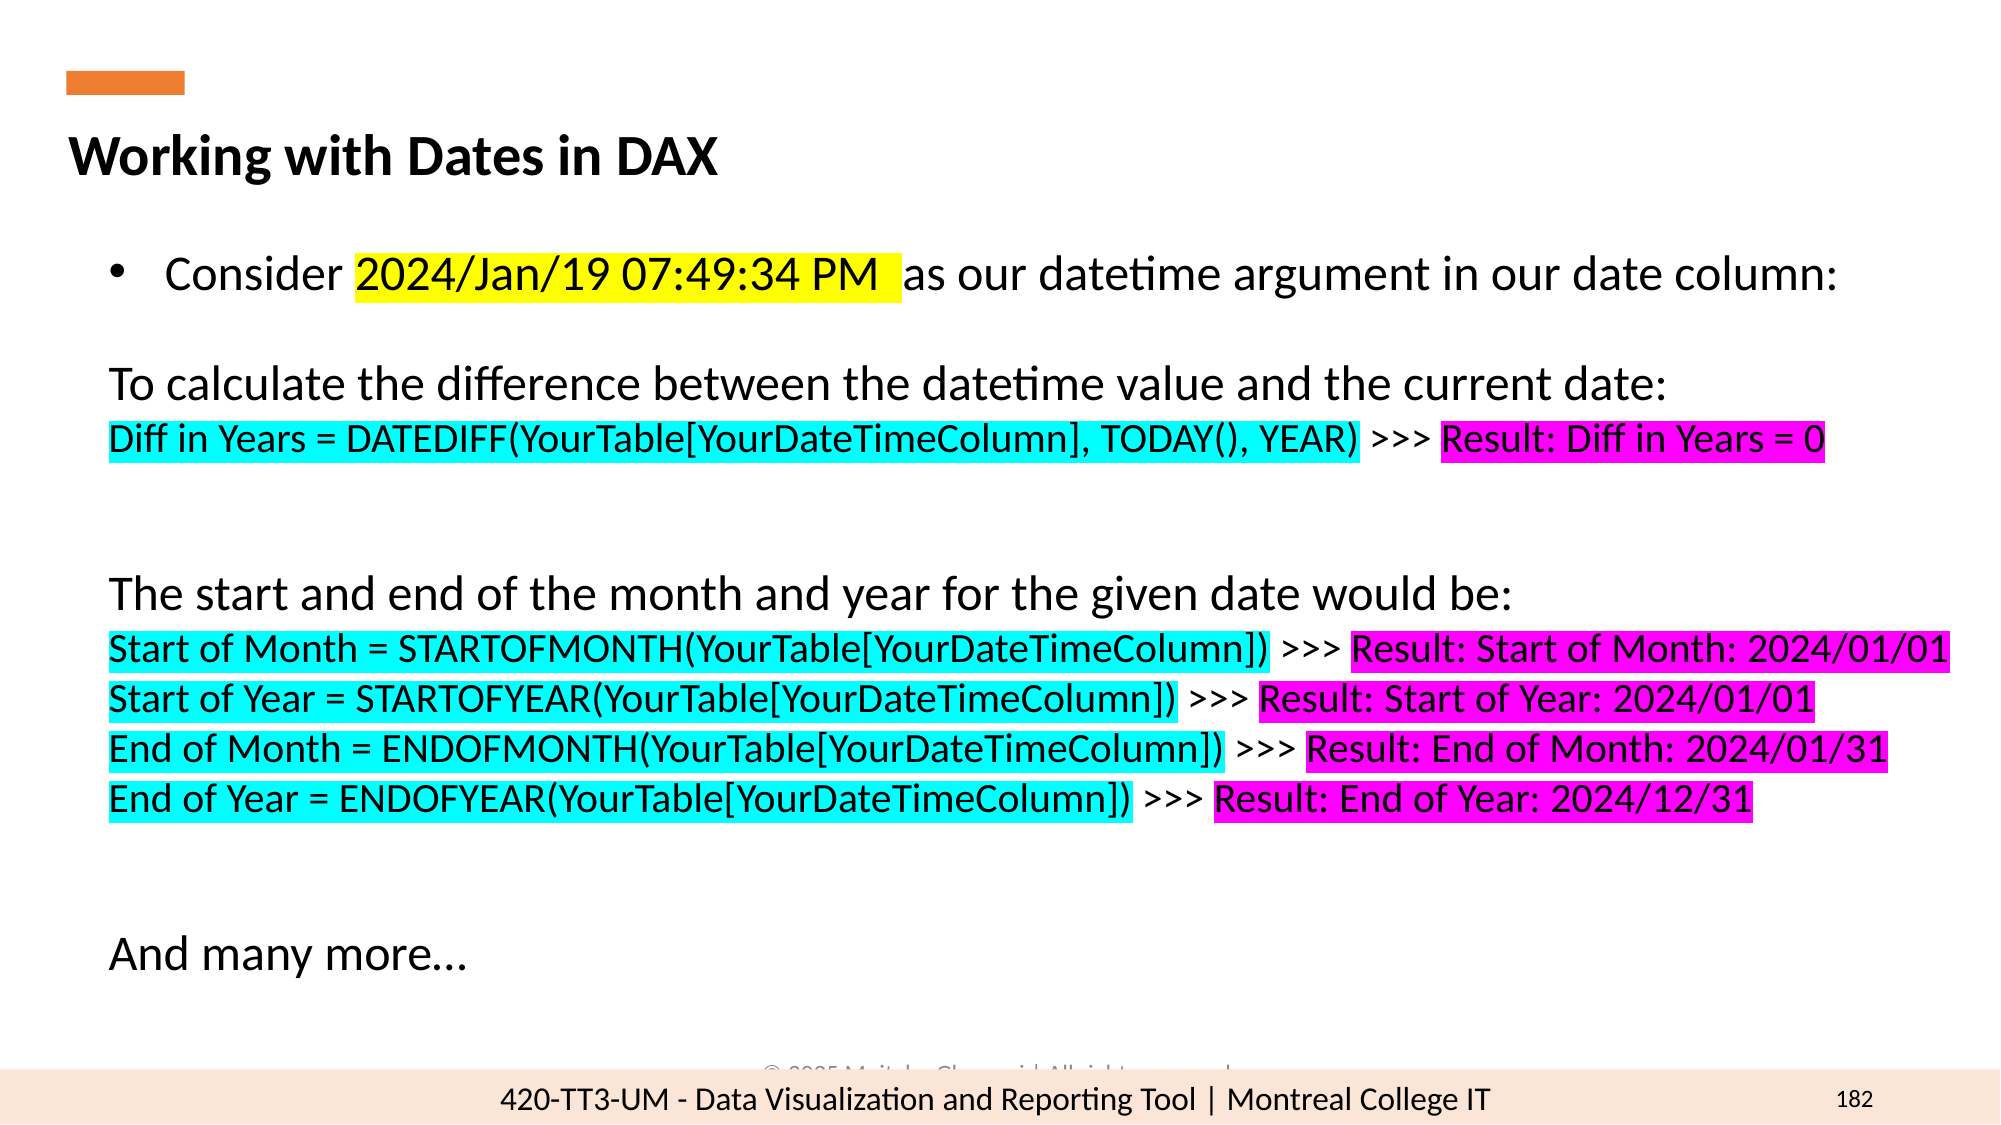

Working with Dates in DAX
Consider 2024/Jan/19 07:49:34 PM  as our datetime argument in our date column:

To calculate the difference between the datetime value and the current date:
Diff in Years = DATEDIFF(YourTable[YourDateTimeColumn], TODAY(), YEAR) >>> Result: Diff in Years = 0

The start and end of the month and year for the given date would be:
Start of Month = STARTOFMONTH(YourTable[YourDateTimeColumn]) >>> Result: Start of Month: 2024/01/01
Start of Year = STARTOFYEAR(YourTable[YourDateTimeColumn]) >>> Result: Start of Year: 2024/01/01
End of Month = ENDOFMONTH(YourTable[YourDateTimeColumn]) >>> Result: End of Month: 2024/01/31
End of Year = ENDOFYEAR(YourTable[YourDateTimeColumn]) >>> Result: End of Year: 2024/12/31

And many more…
© 2025 Mojtaba Ghasemi | All rights reserved.
182
420-TT3-UM - Data Visualization and Reporting Tool | Montreal College IT